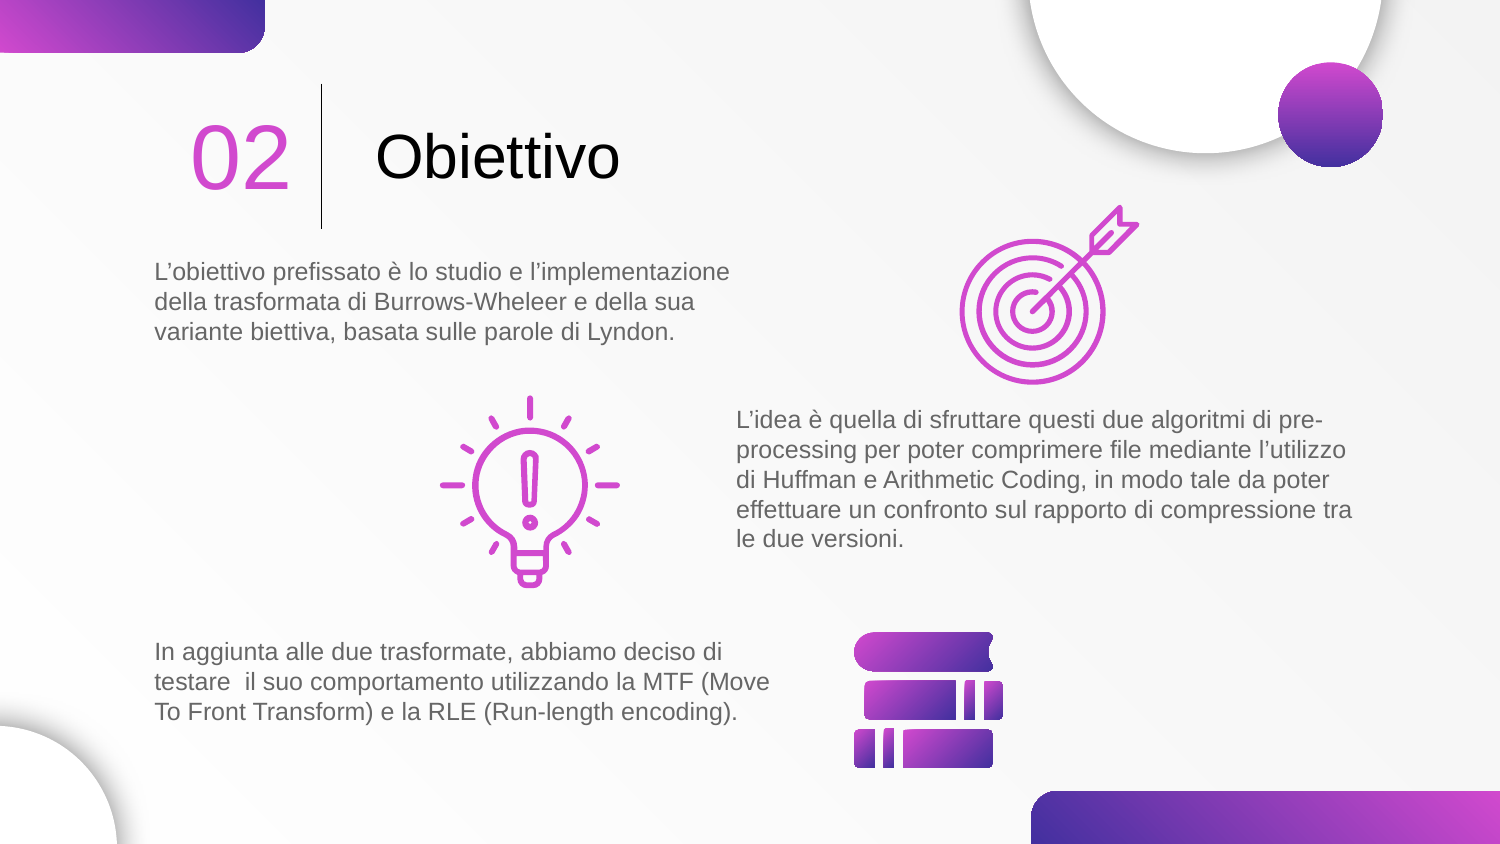

02
Obiettivo

L’obiettivo prefissato è lo studio e l’implementazione della trasformata di Burrows-Wheleer e della sua variante biettiva, basata sulle parole di Lyndon.

L’idea è quella di sfruttare questi due algoritmi di pre-processing per poter comprimere file mediante l’utilizzo di Huffman e Arithmetic Coding, in modo tale da poter effettuare un confronto sul rapporto di compressione tra le due versioni.

In aggiunta alle due trasformate, abbiamo deciso di testare  il suo comportamento utilizzando la MTF (Move To Front Transform) e la RLE (Run-length encoding).